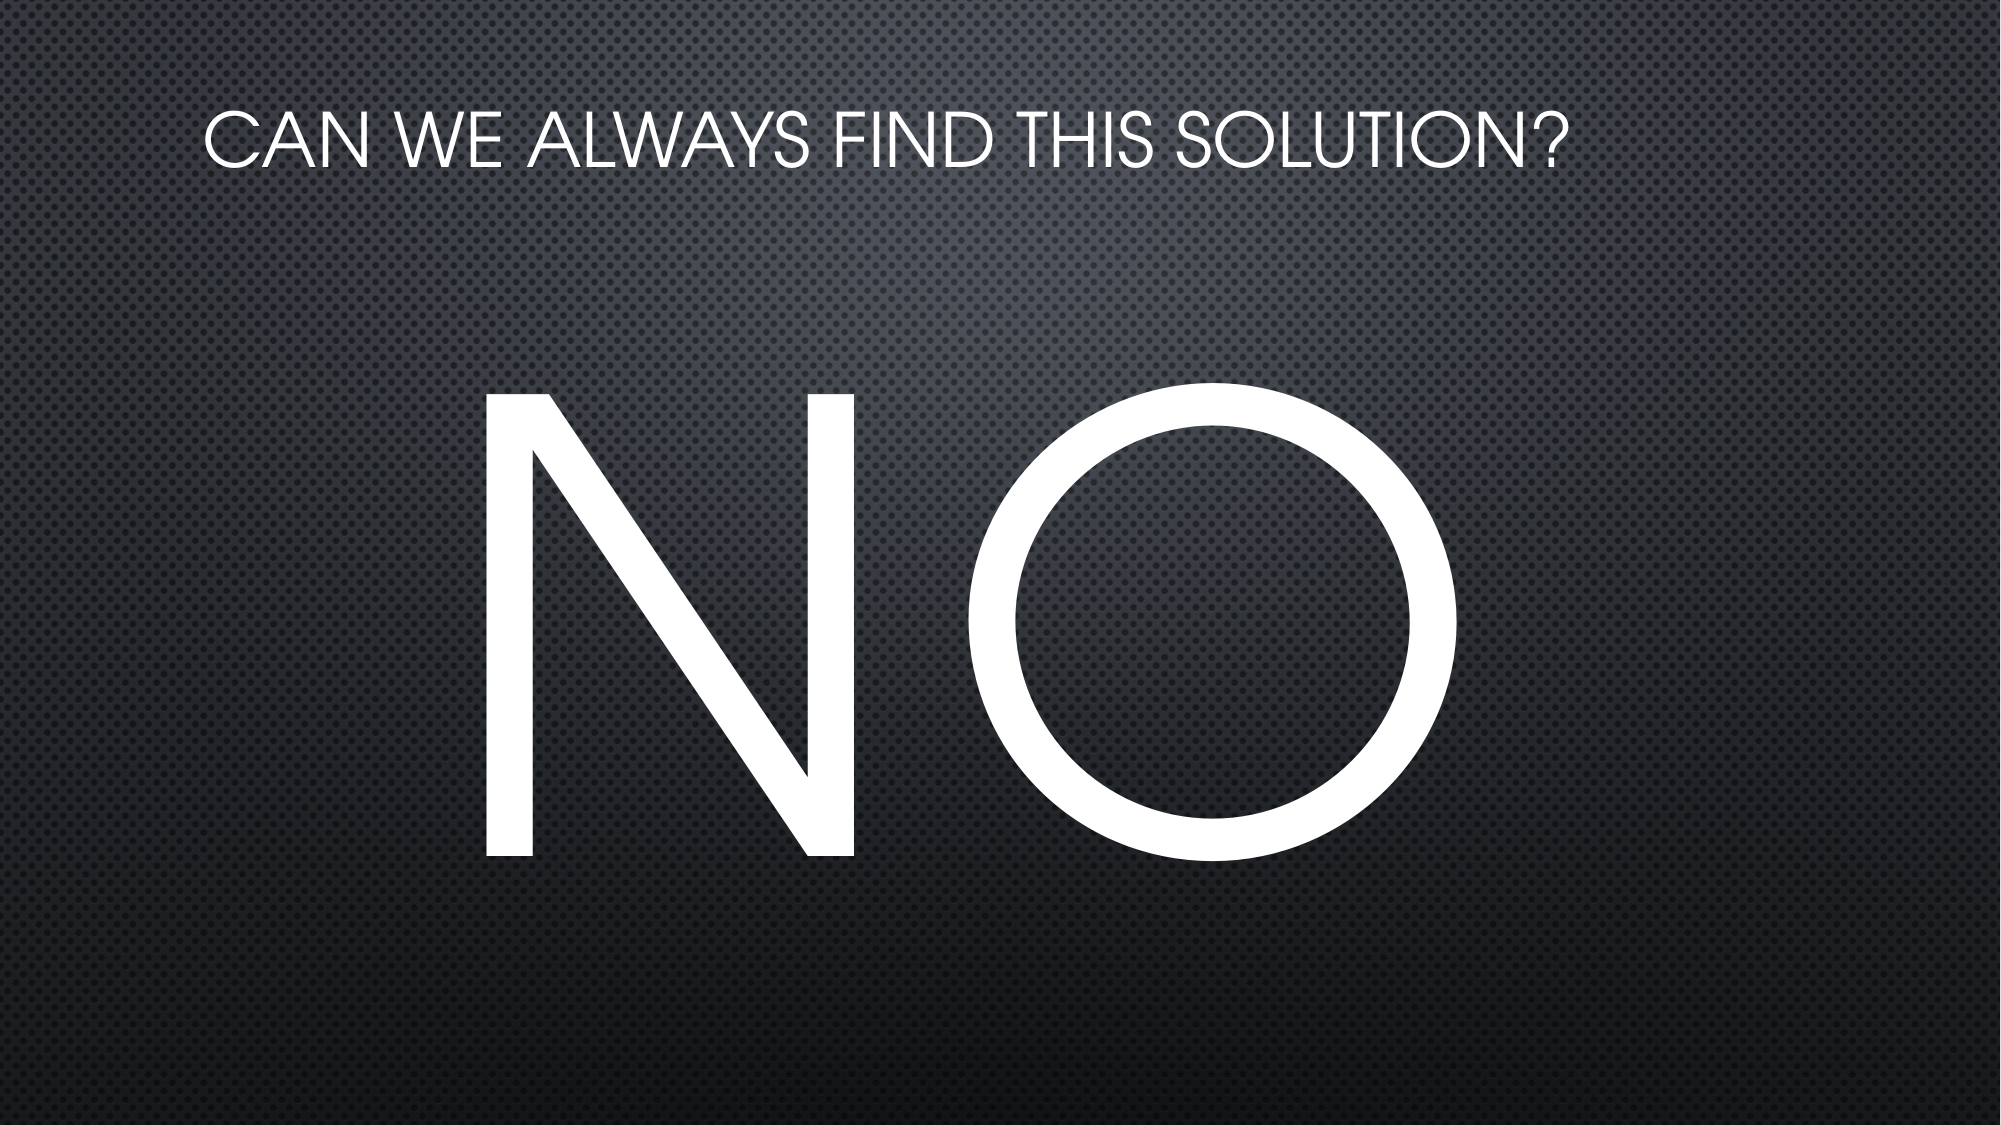

# Can we always find this solution?
O
N